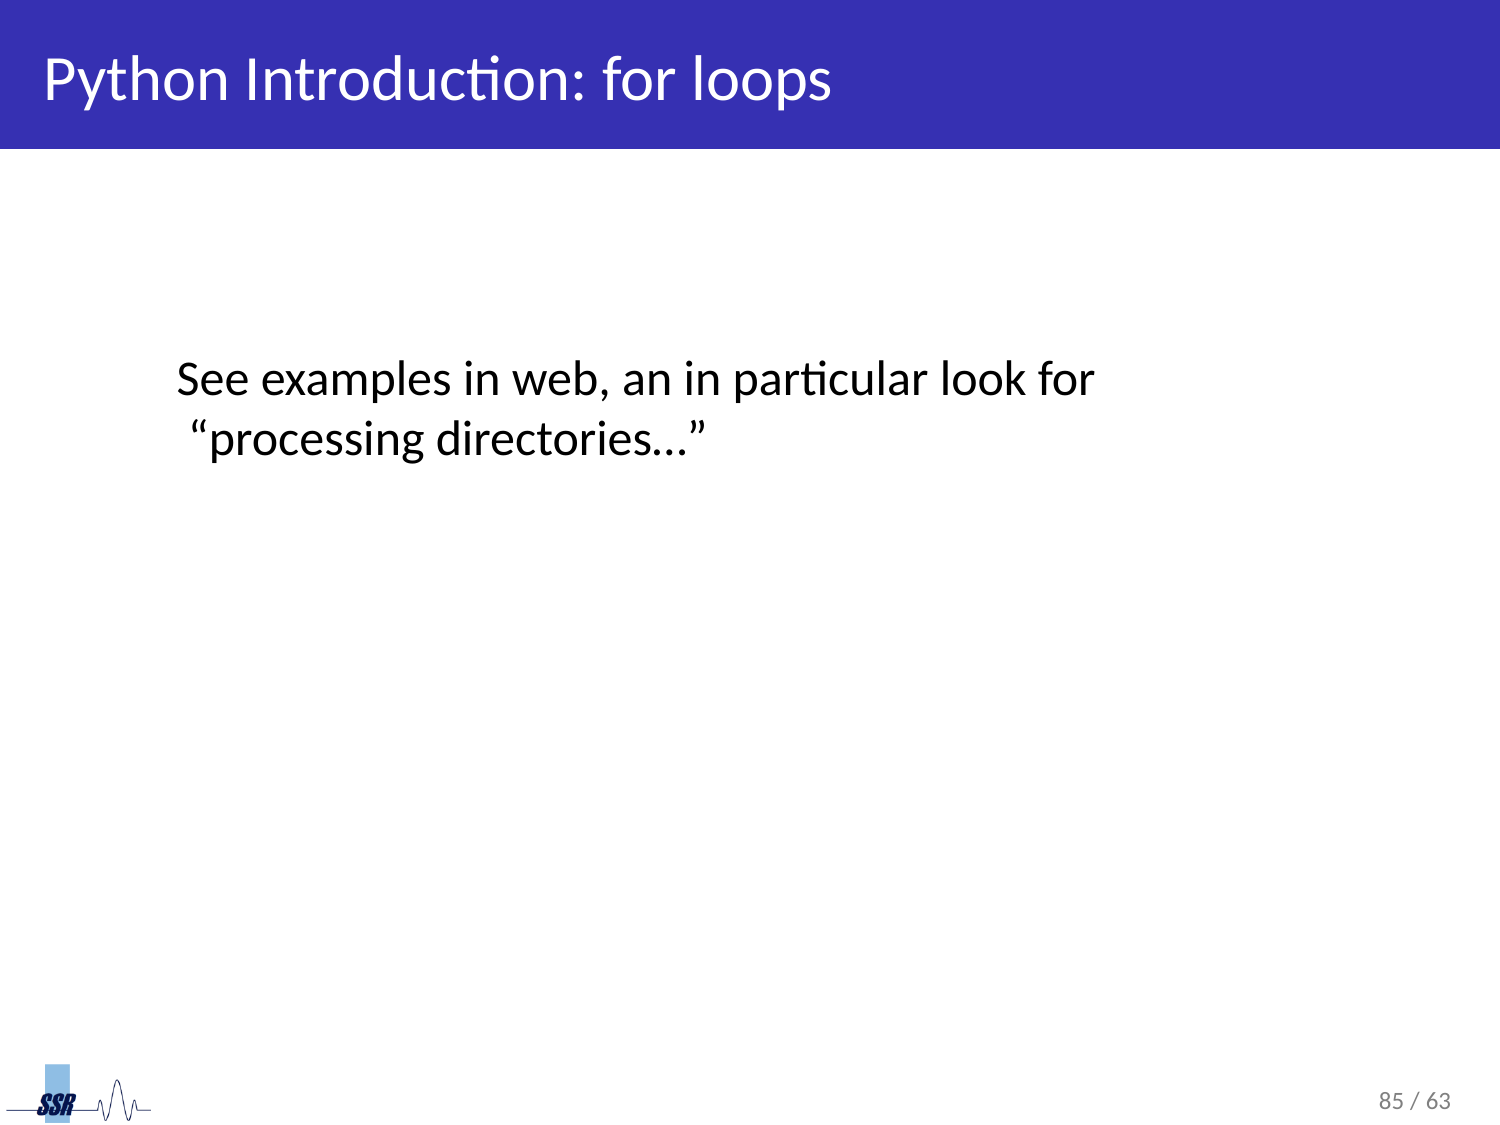

# Python Introduction: for loops
See examples in web, an in particular look for
 “processing directories…”